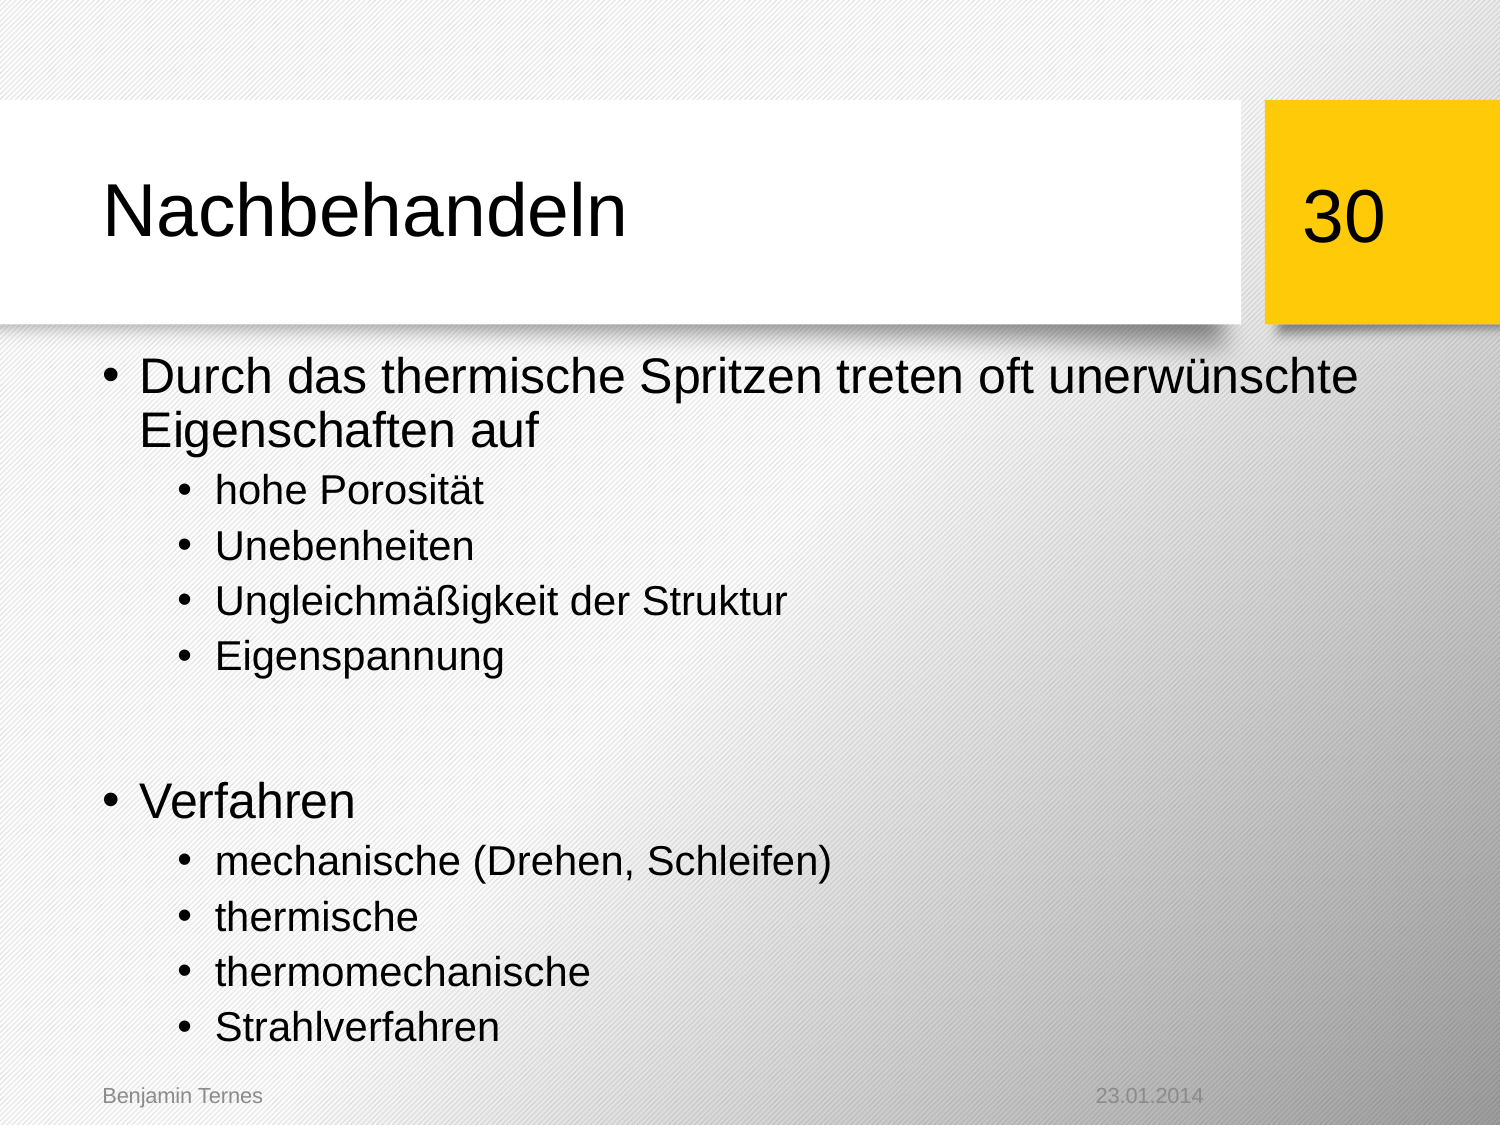

# Nachbehandeln
30
Durch das thermische Spritzen treten oft unerwünschte Eigenschaften auf
hohe Porosität
Unebenheiten
Ungleichmäßigkeit der Struktur
Eigenspannung

Verfahren
mechanische (Drehen, Schleifen)
thermische
thermomechanische
Strahlverfahren
23.01.2014
Benjamin Ternes